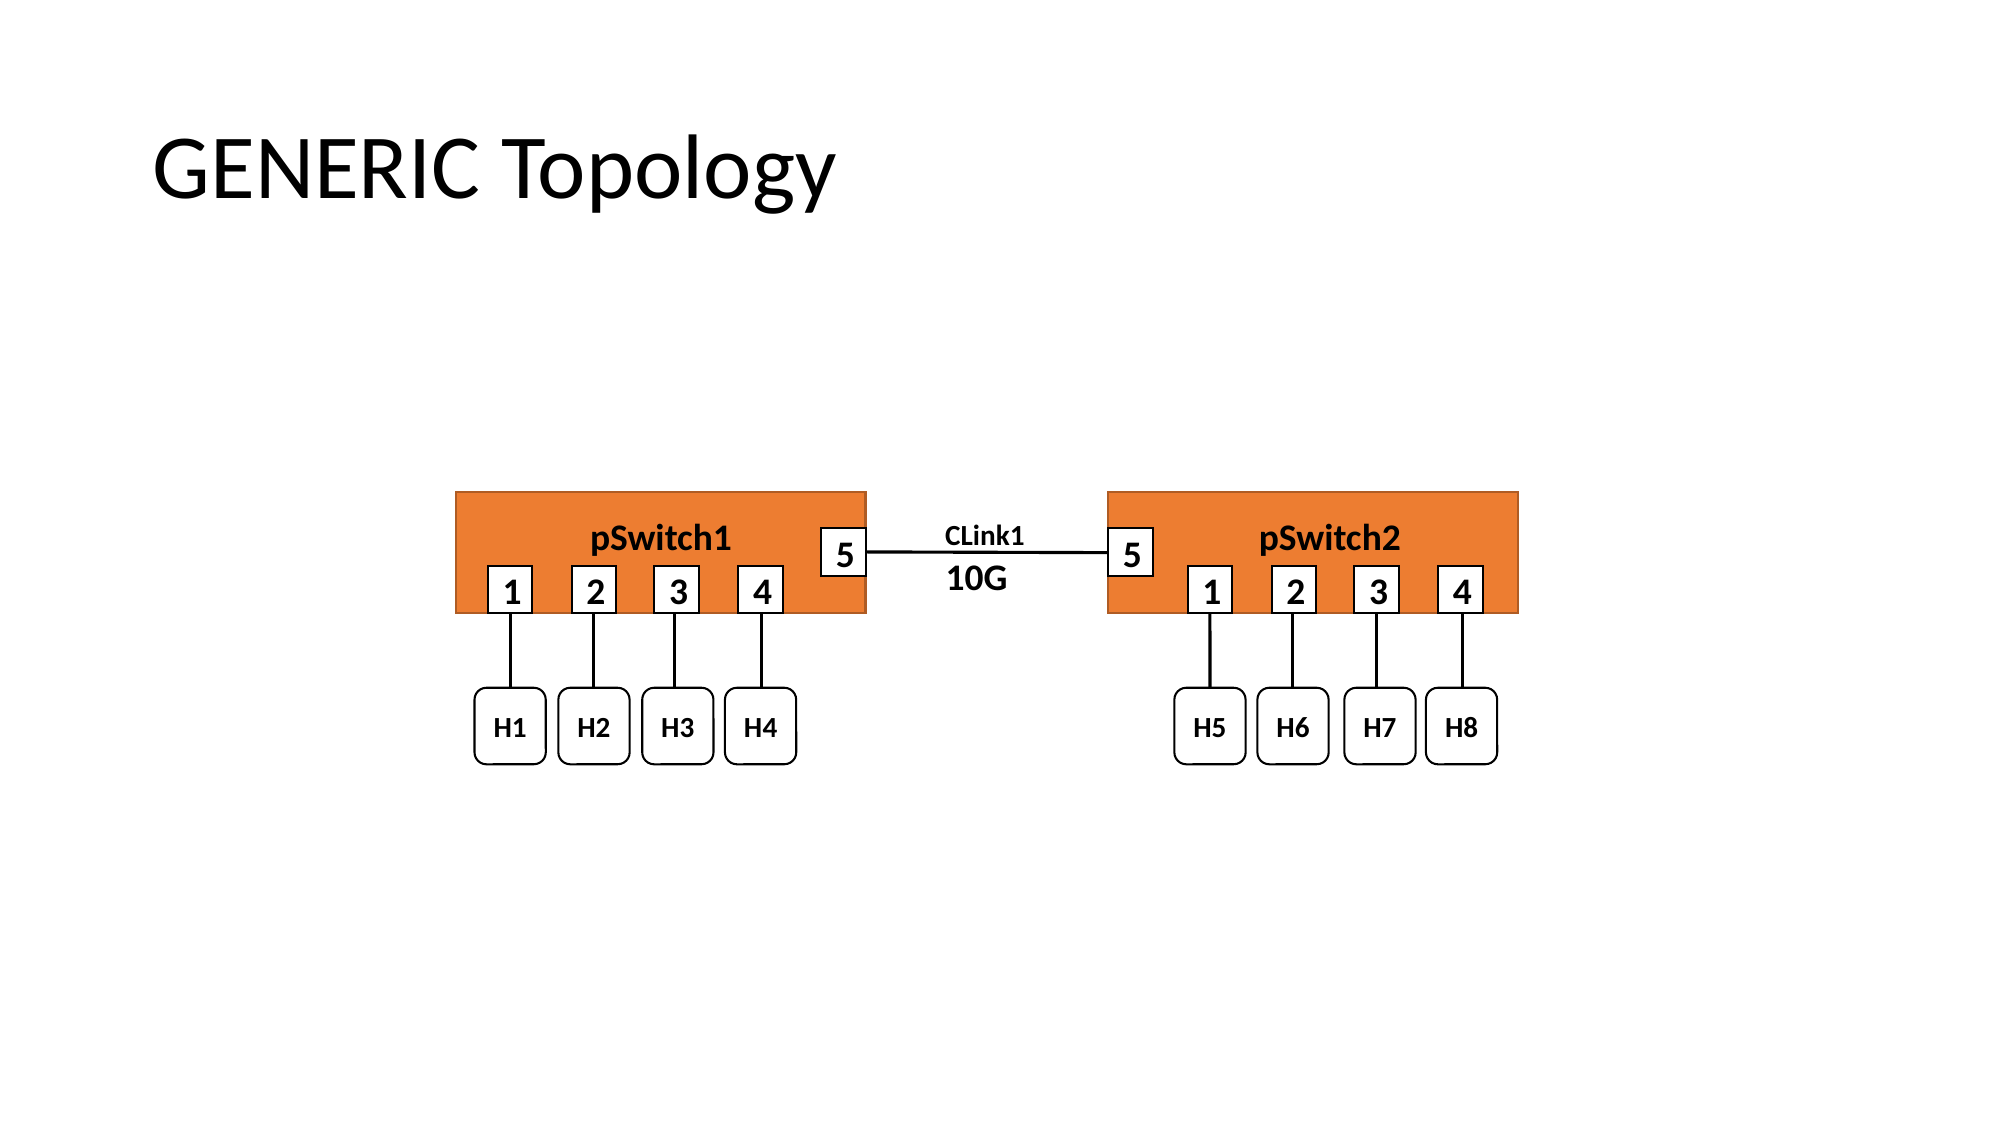

# GENERIC Topology

pSwitch1
pSwitch2
  CLink1
5
5
  10G
1
2
3
4
1
2
3
4
H7
H8
H4
H5
H6
H3
H1
H2